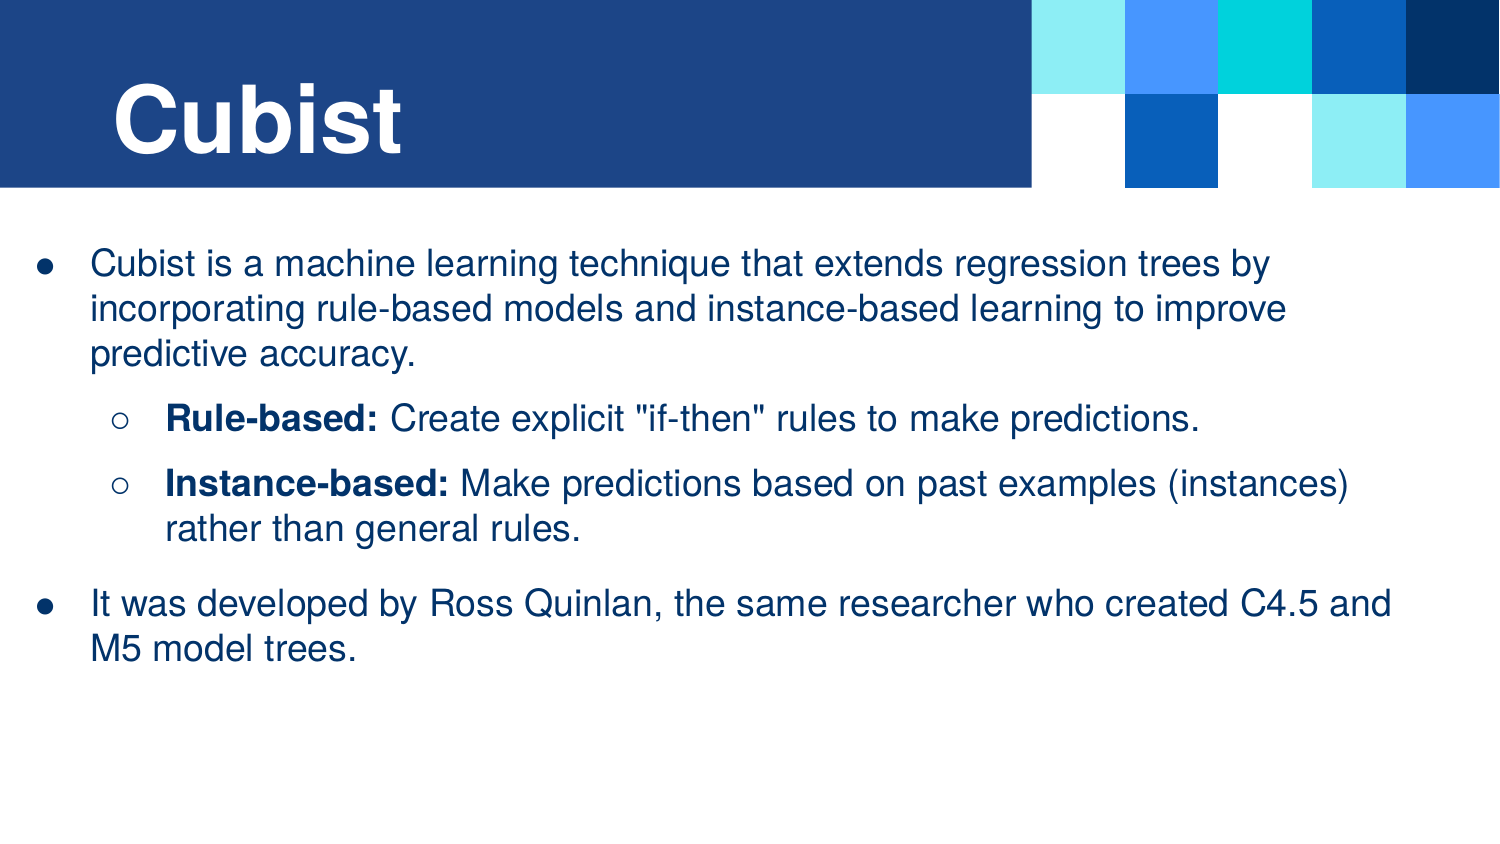

# Cubist
Cubist is a machine learning technique that extends regression trees by incorporating rule-based models and instance-based learning to improve predictive accuracy.

Rule-based: Create explicit "if-then" rules to make predictions.

Instance-based: Make predictions based on past examples (instances) rather than general rules.

It was developed by Ross Quinlan, the same researcher who created C4.5 and M5 model trees.